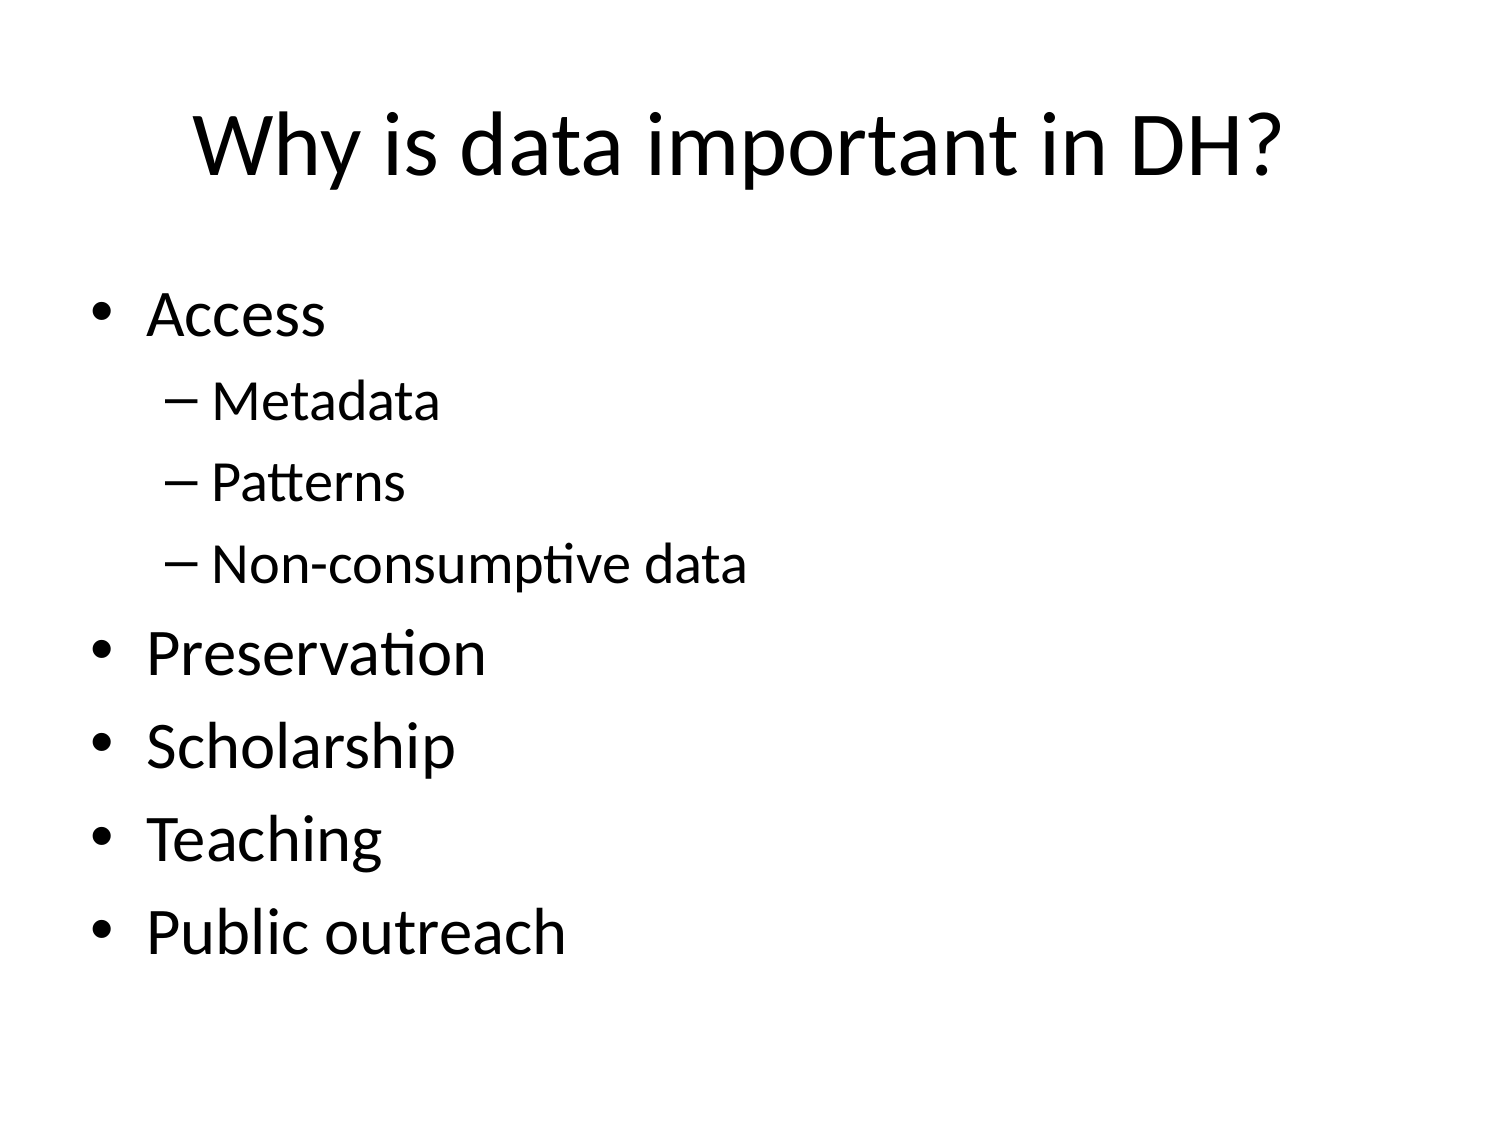

# Why is data important in DH?
Access
Metadata
Patterns
Non-consumptive data
Preservation
Scholarship
Teaching
Public outreach